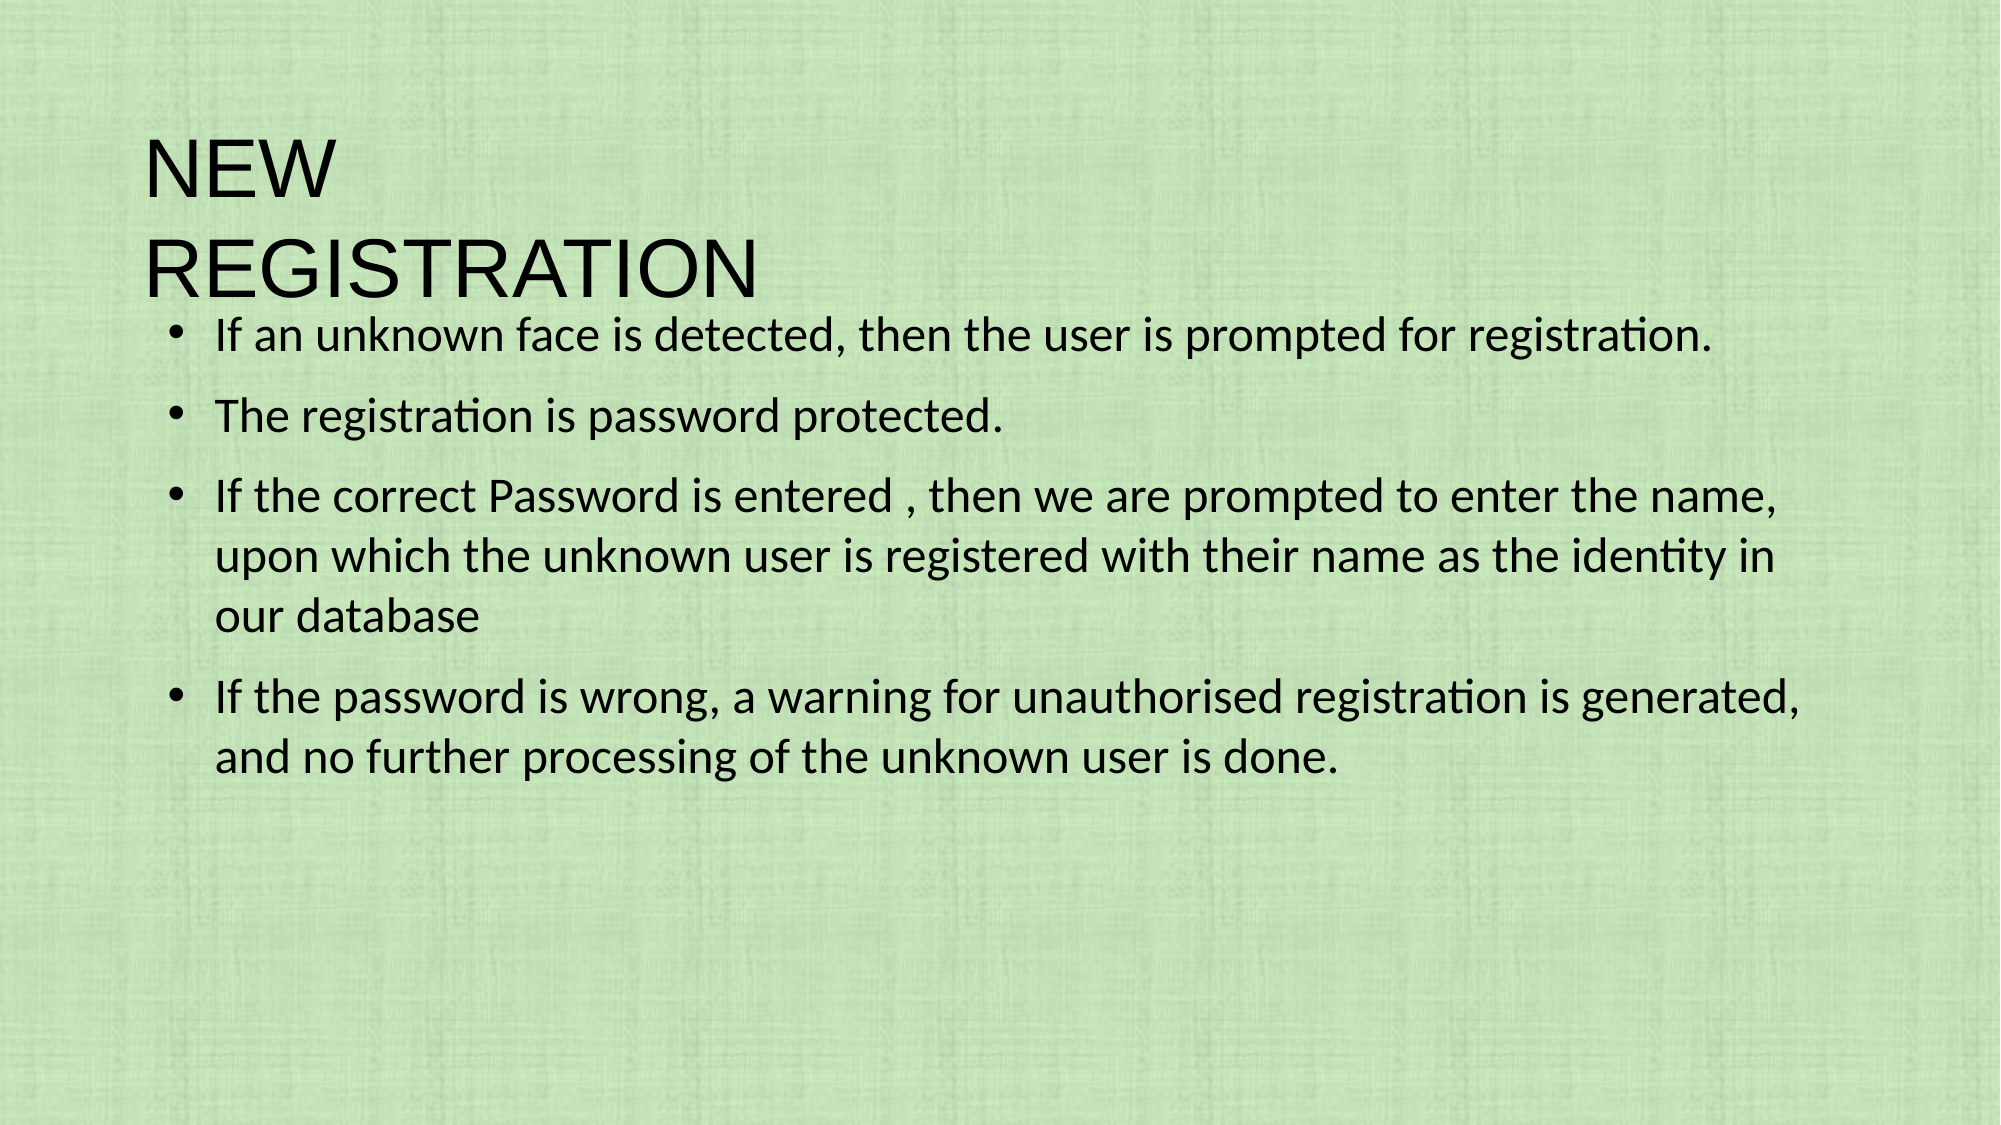

NEW REGISTRATION
If an unknown face is detected, then the user is prompted for registration.
The registration is password protected.
If the correct Password is entered , then we are prompted to enter the name, upon which the unknown user is registered with their name as the identity in our database
If the password is wrong, a warning for unauthorised registration is generated, and no further processing of the unknown user is done.